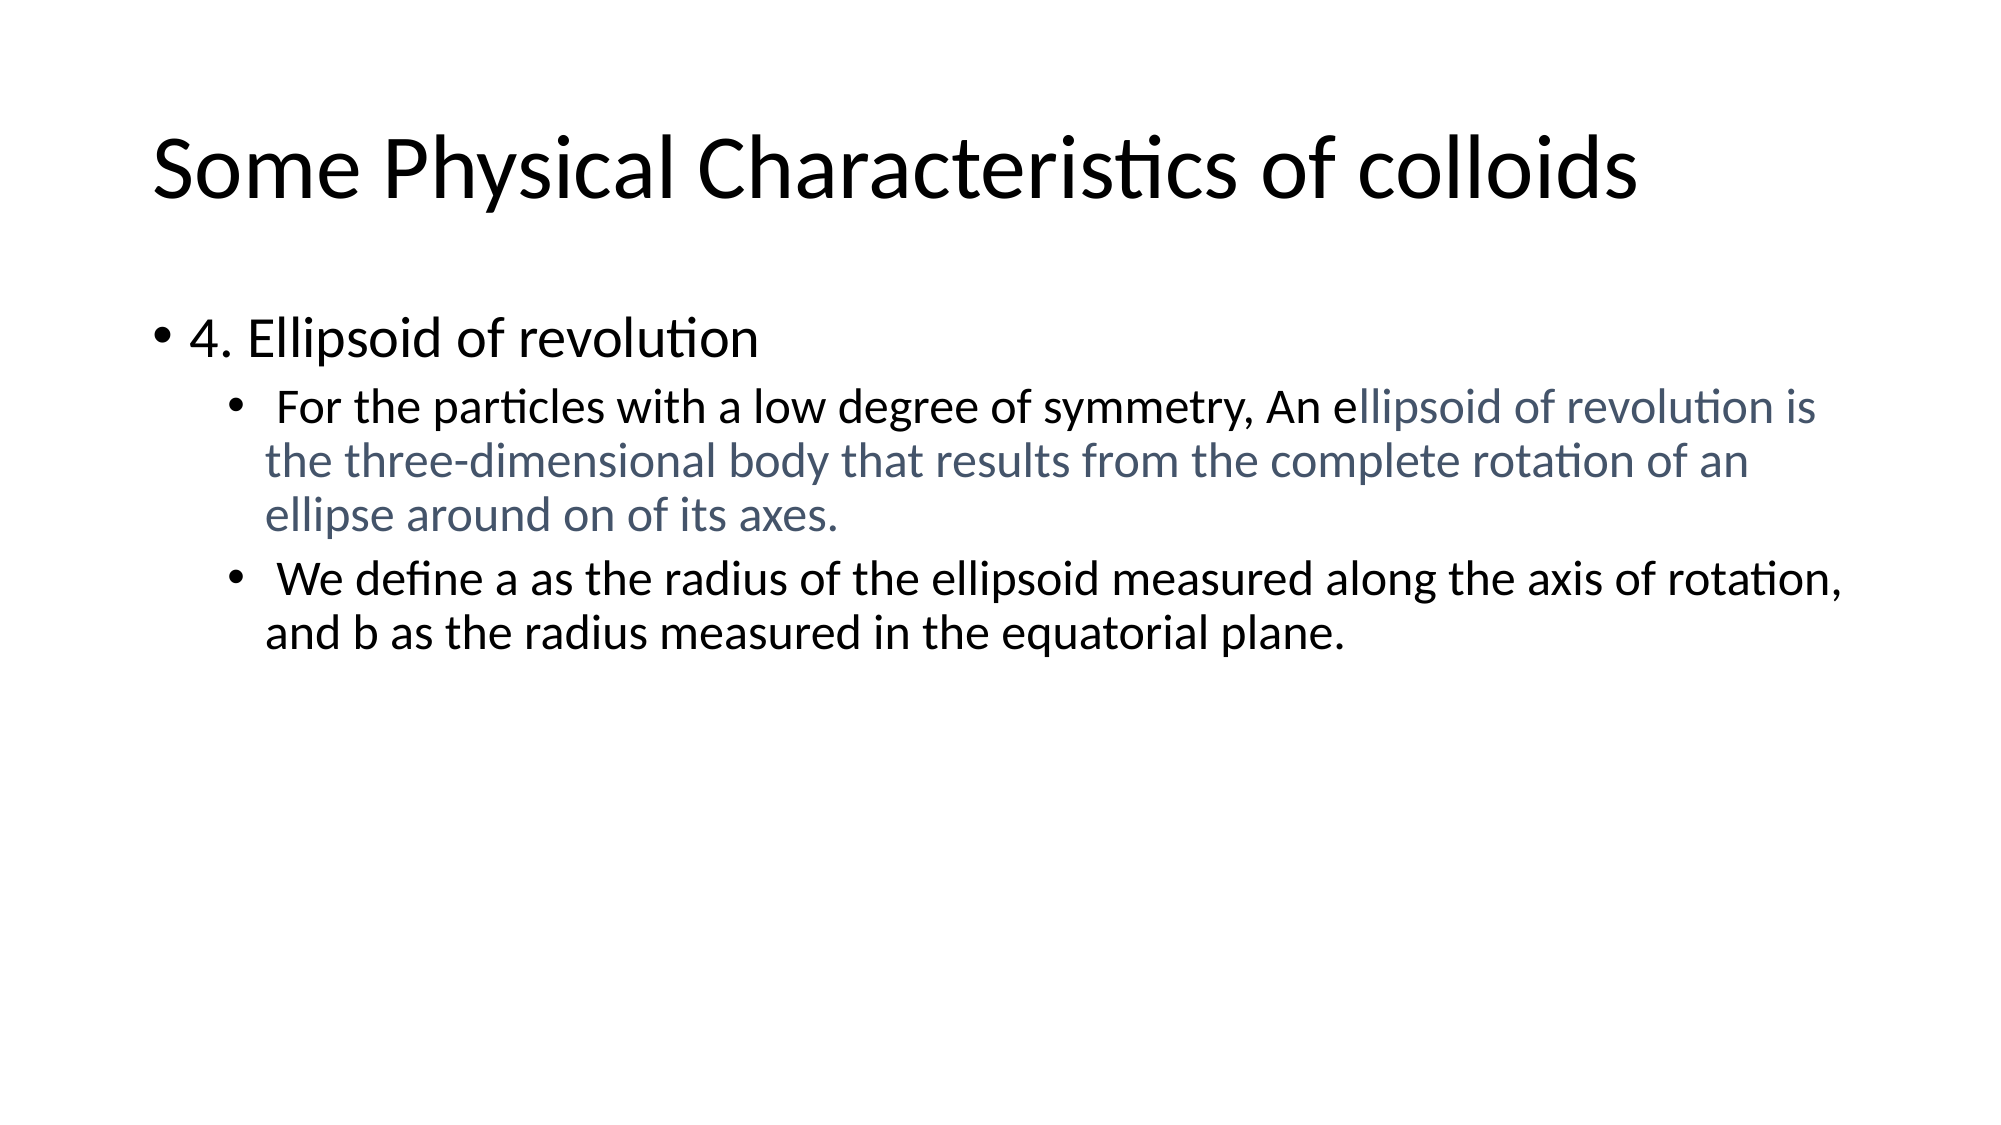

# Some Physical Characteristics of colloids
4. Ellipsoid of revolution
 For the particles with a low degree of symmetry, An ellipsoid of revolution is the three-dimensional body that results from the complete rotation of an ellipse around on of its axes.
 We define a as the radius of the ellipsoid measured along the axis of rotation, and b as the radius measured in the equatorial plane.